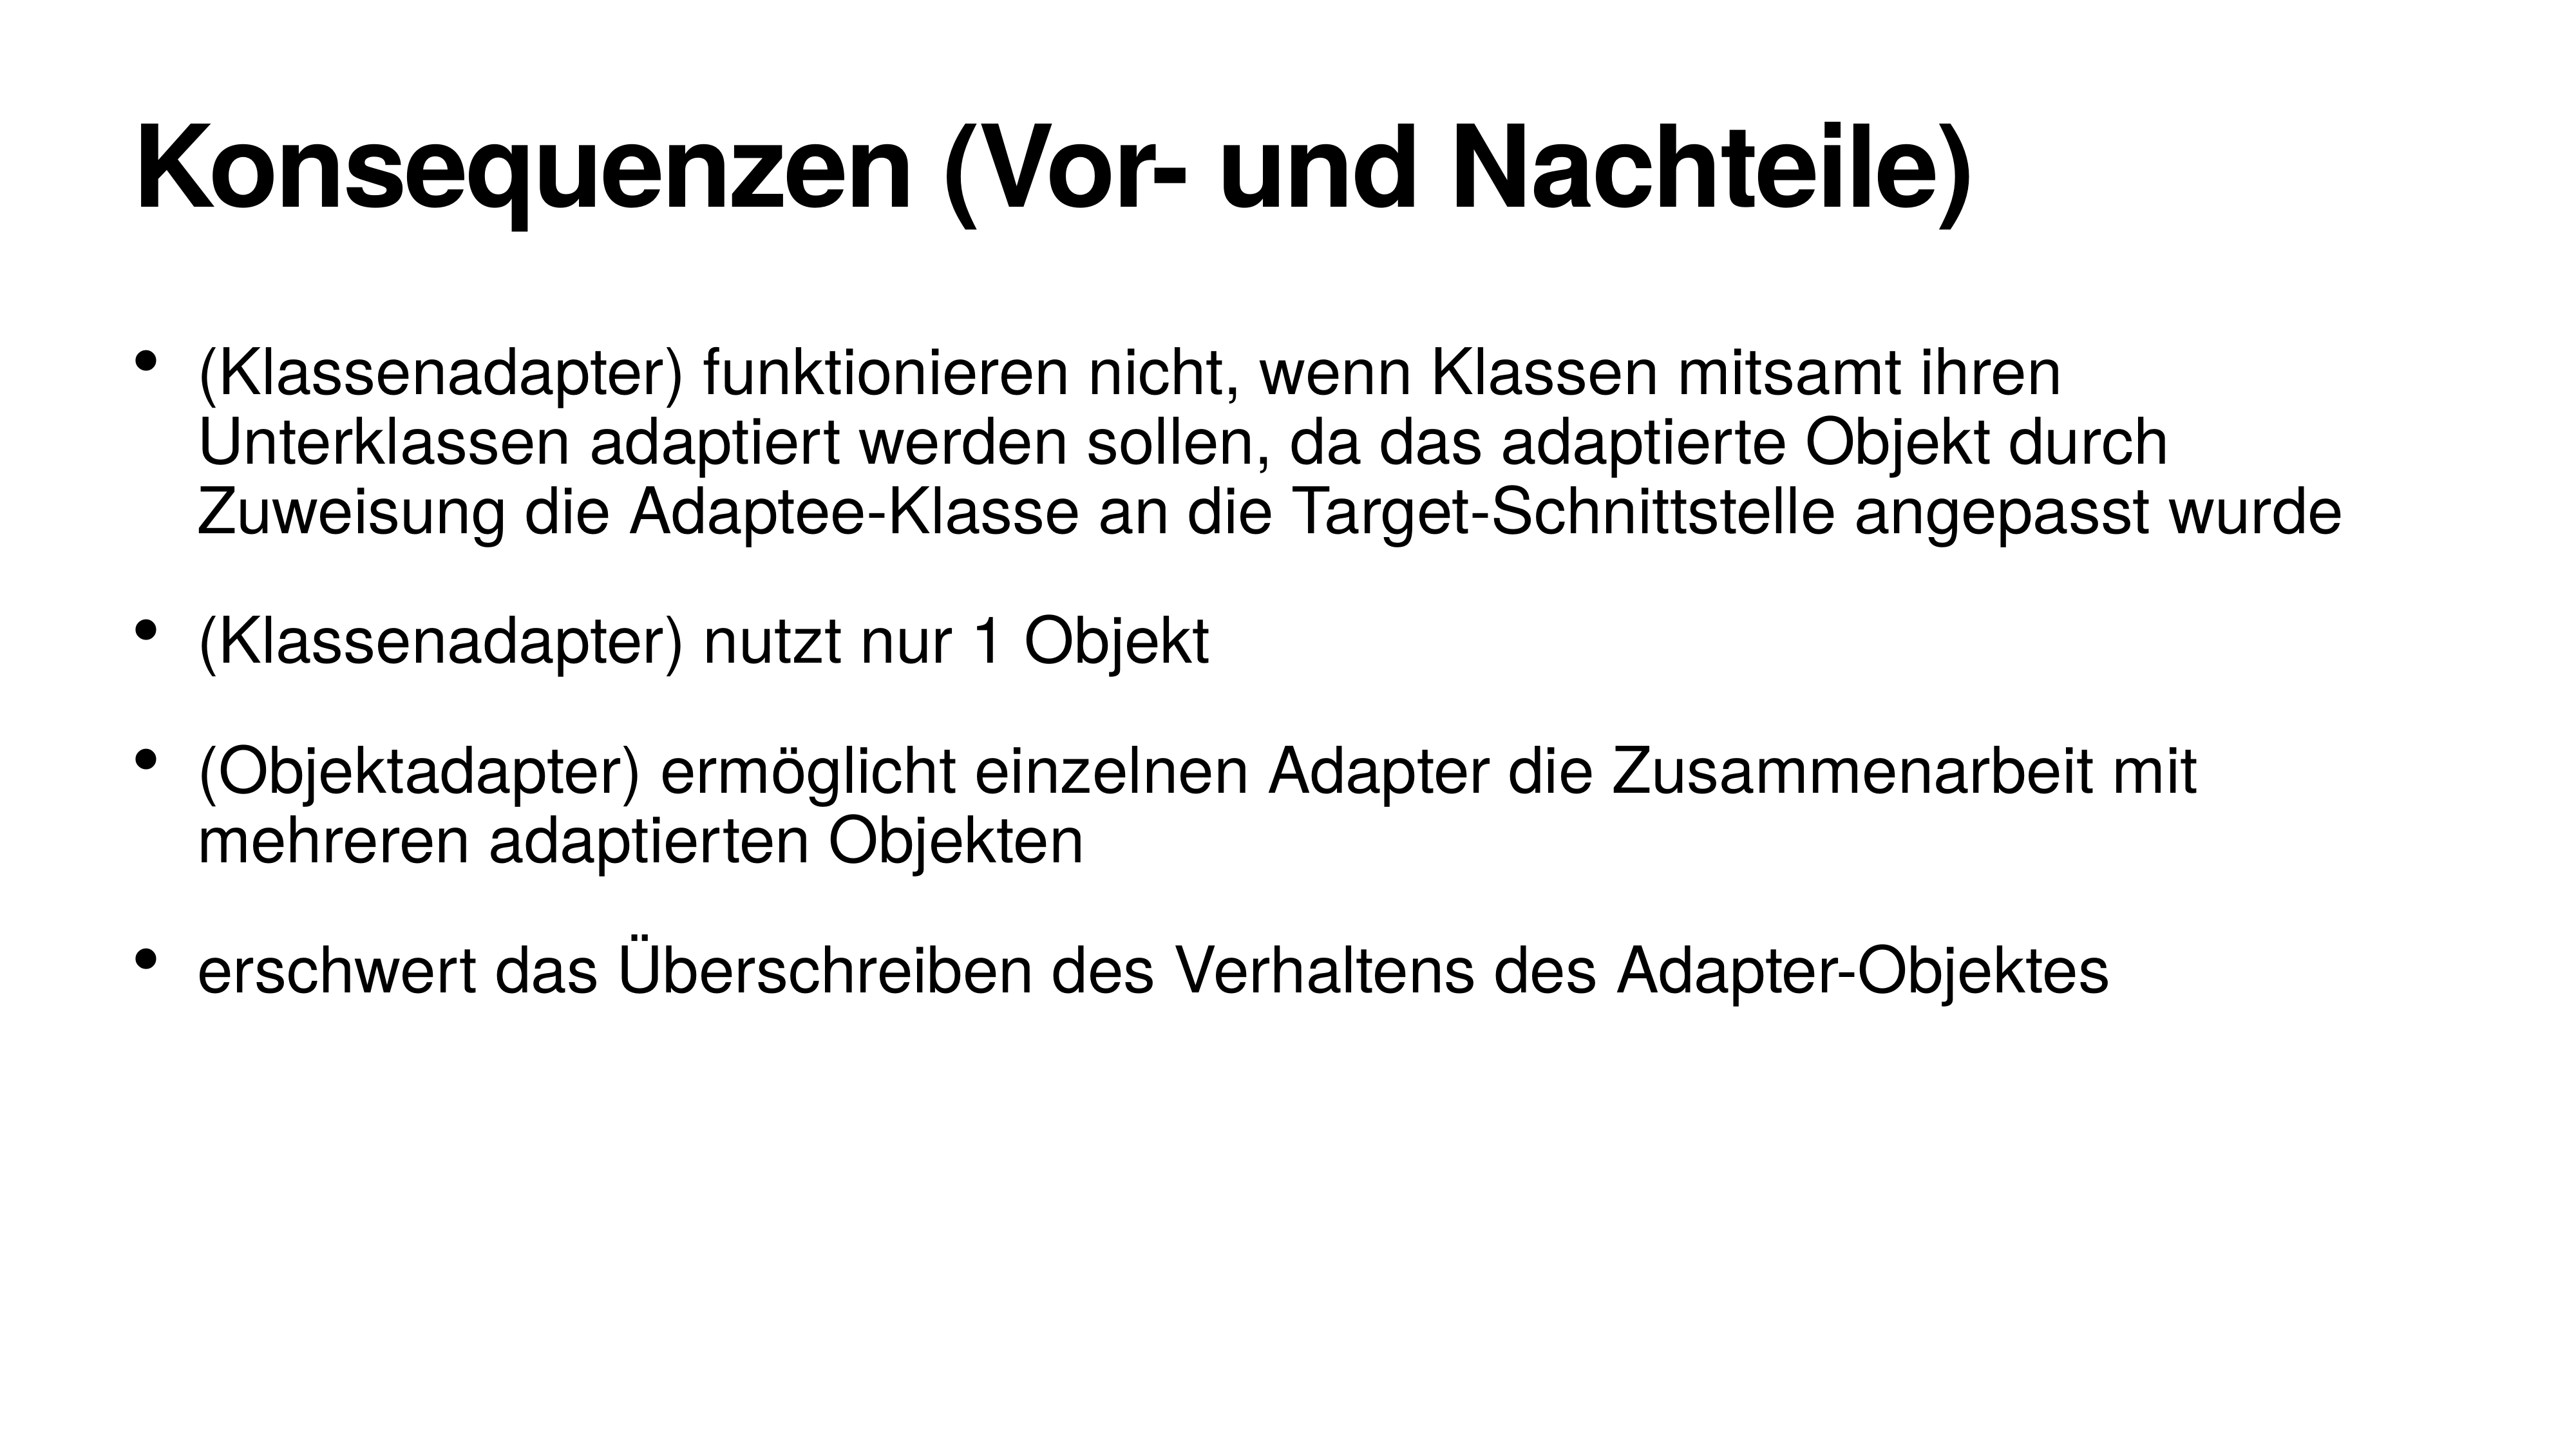

# Konsequenzen (Vor- und Nachteile)
(Klassenadapter) funktionieren nicht, wenn Klassen mitsamt ihren Unterklassen adaptiert werden sollen, da das adaptierte Objekt durch Zuweisung die Adaptee-Klasse an die Target-Schnittstelle angepasst wurde
(Klassenadapter) nutzt nur 1 Objekt
(Objektadapter) ermöglicht einzelnen Adapter die Zusammenarbeit mit mehreren adaptierten Objekten
erschwert das Überschreiben des Verhaltens des Adapter-Objektes